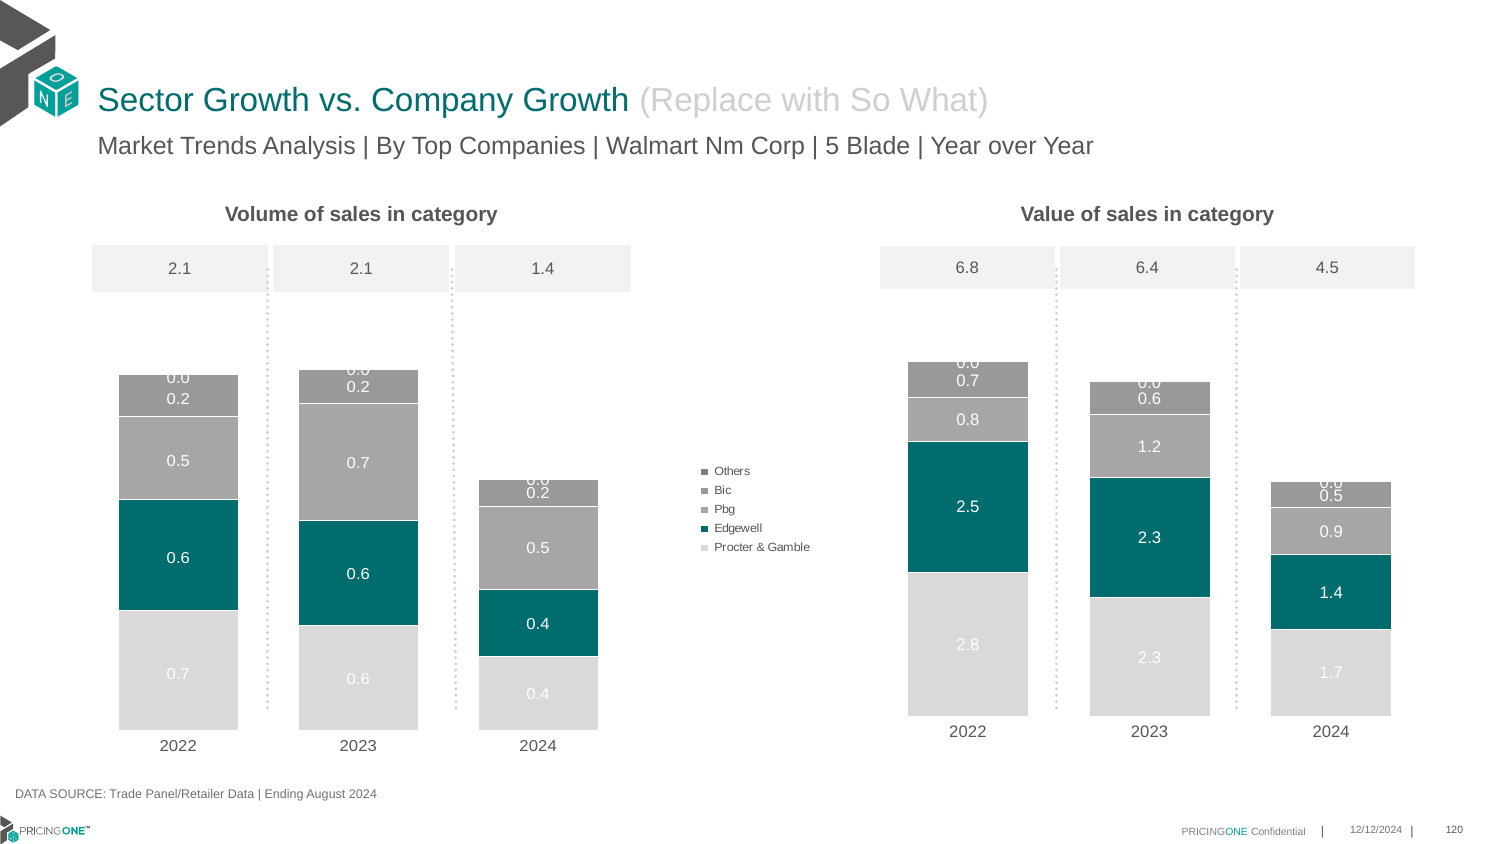

# Sector Growth vs. Company Growth (Replace with So What)
Market Trends Analysis | By Top Companies | Walmart Nm Corp | 5 Blade | Year over Year
| Value of sales in category |  |  |
| --- | --- | --- |
| 6.8 | 6.4 | 4.5 |
| Volume of sales in category |  |  |
| --- | --- | --- |
| 2.1 | 2.1 | 1.4 |

### Chart

| Category | Procter & Gamble | Edgewell | Pbg | Bic | Others |
|---|---|---|---|---|---|
| 2022 | 2.752709 | 2.503241 | 0.823757 | 0.68976 | 1.9e-05 |
| 2023 | 2.26363 | 2.287878 | 1.205998 | 0.62831 | 0.00011 |
| 2024 | 1.660328 | 1.423158 | 0.894732 | 0.495295 | 0.000145 |

### Chart

| Category | Procter & Gamble | Edgewell | Pbg | Bic | Others |
|---|---|---|---|---|---|
| 2022 | 0.691082 | 0.643676 | 0.478101 | 0.240522 | 7e-06 |
| 2023 | 0.605889 | 0.605179 | 0.673384 | 0.199814 | 6.9e-05 |
| 2024 | 0.42668 | 0.386169 | 0.481874 | 0.151174 | 6.9e-05 |
DATA SOURCE: Trade Panel/Retailer Data | Ending August 2024

12/12/2024
120